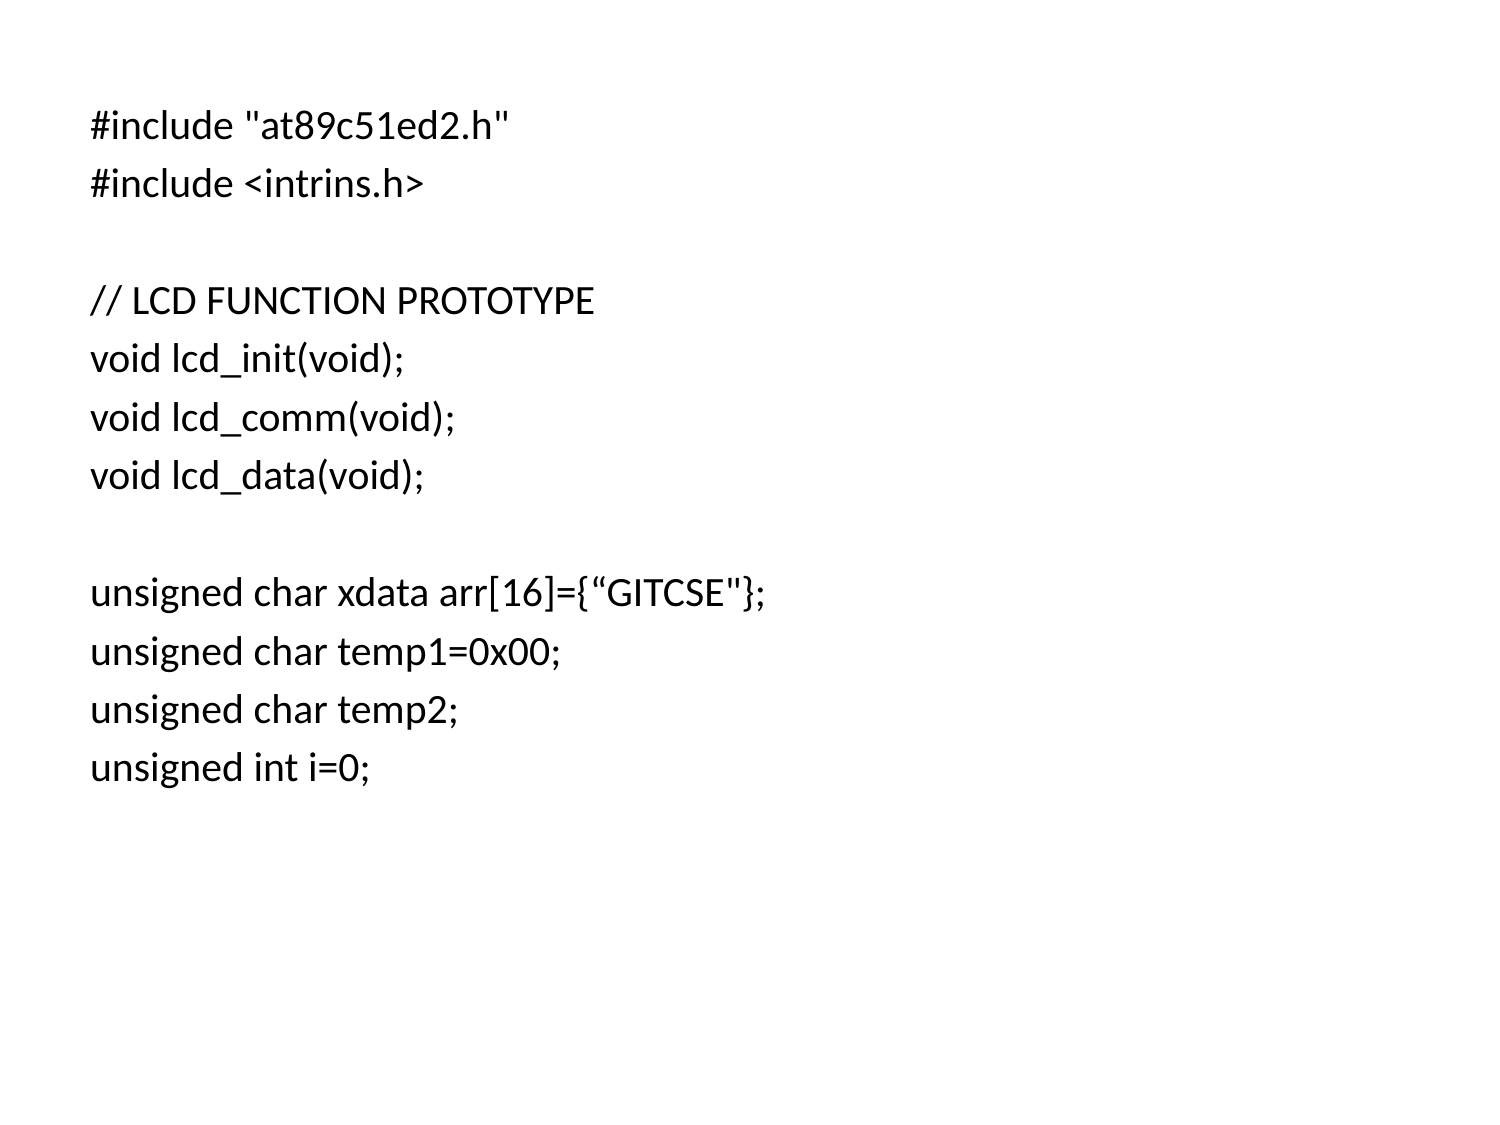

#
#include "at89c51ed2.h"
#include <intrins.h>

// LCD FUNCTION PROTOTYPE
void lcd_init(void);
void lcd_comm(void);
void lcd_data(void);

unsigned char xdata arr[16]={“GITCSE"};
unsigned char temp1=0x00;
unsigned char temp2;
unsigned int i=0;